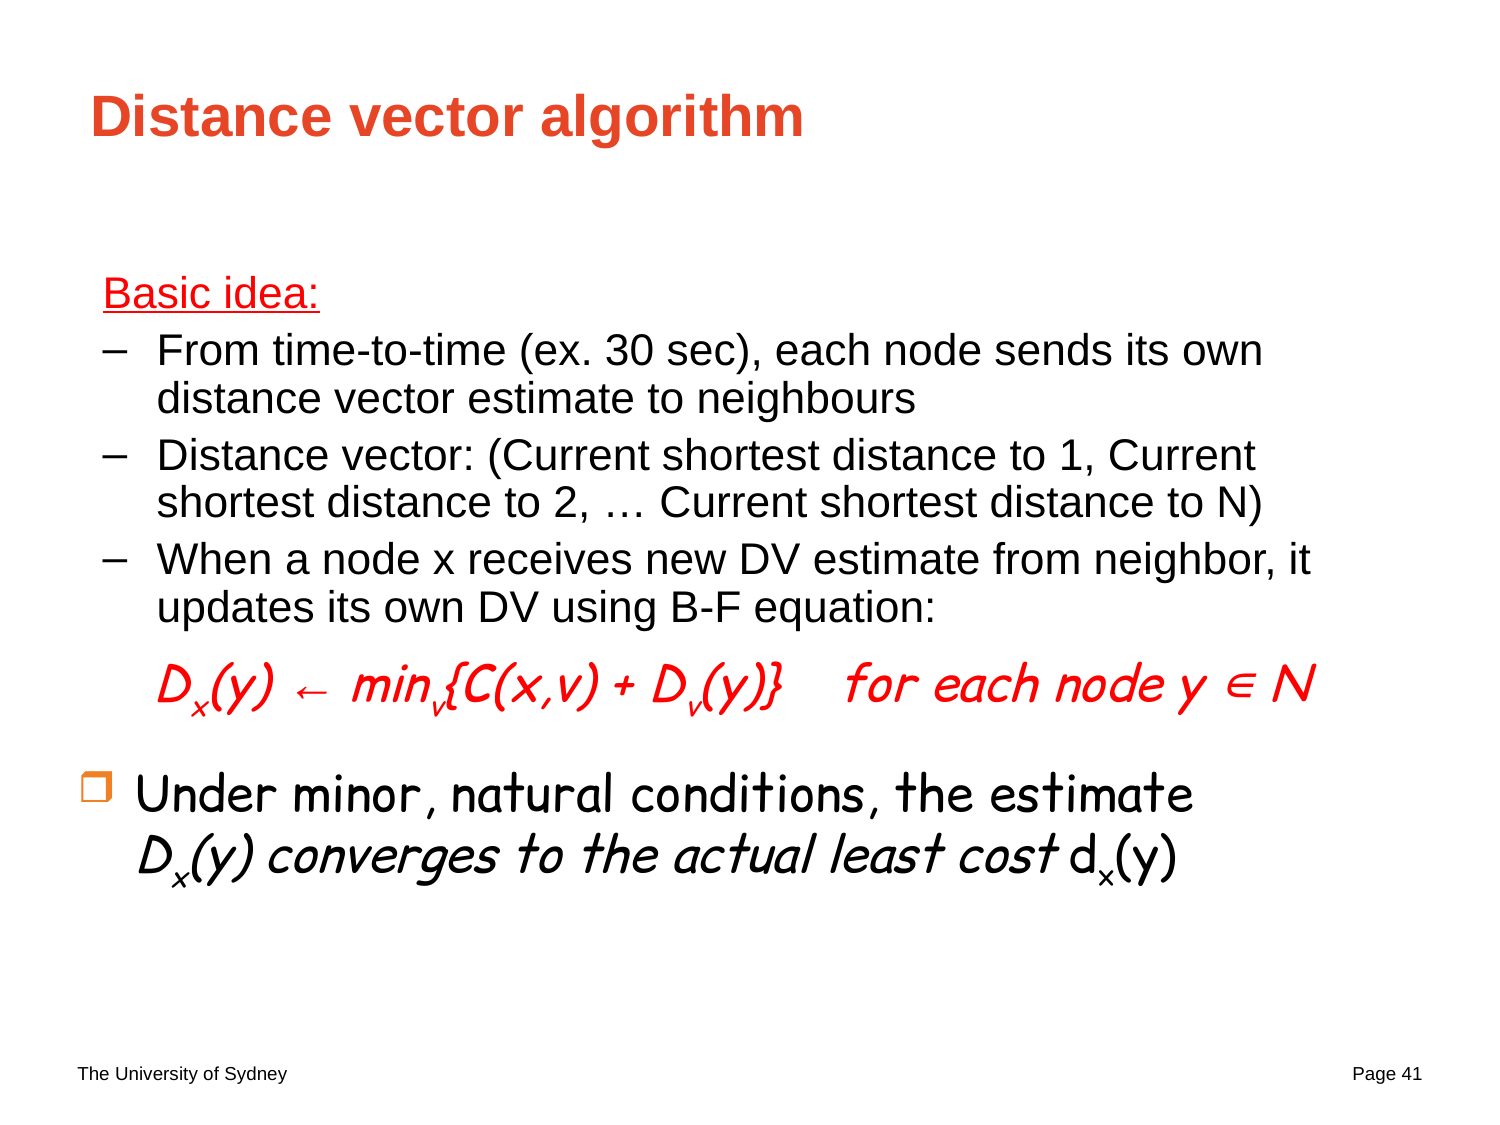

# Distance vector algorithm
Basic idea:
From time-to-time (ex. 30 sec), each node sends its own distance vector estimate to neighbours
Distance vector: (Current shortest distance to 1, Current shortest distance to 2, … Current shortest distance to N)
When a node x receives new DV estimate from neighbor, it updates its own DV using B-F equation:
Dx(y) ← minv{C(x,v) + Dv(y)}    for each node y ∊ N
Under minor, natural conditions, the estimate Dx(y) converges to the actual least cost dx(y)